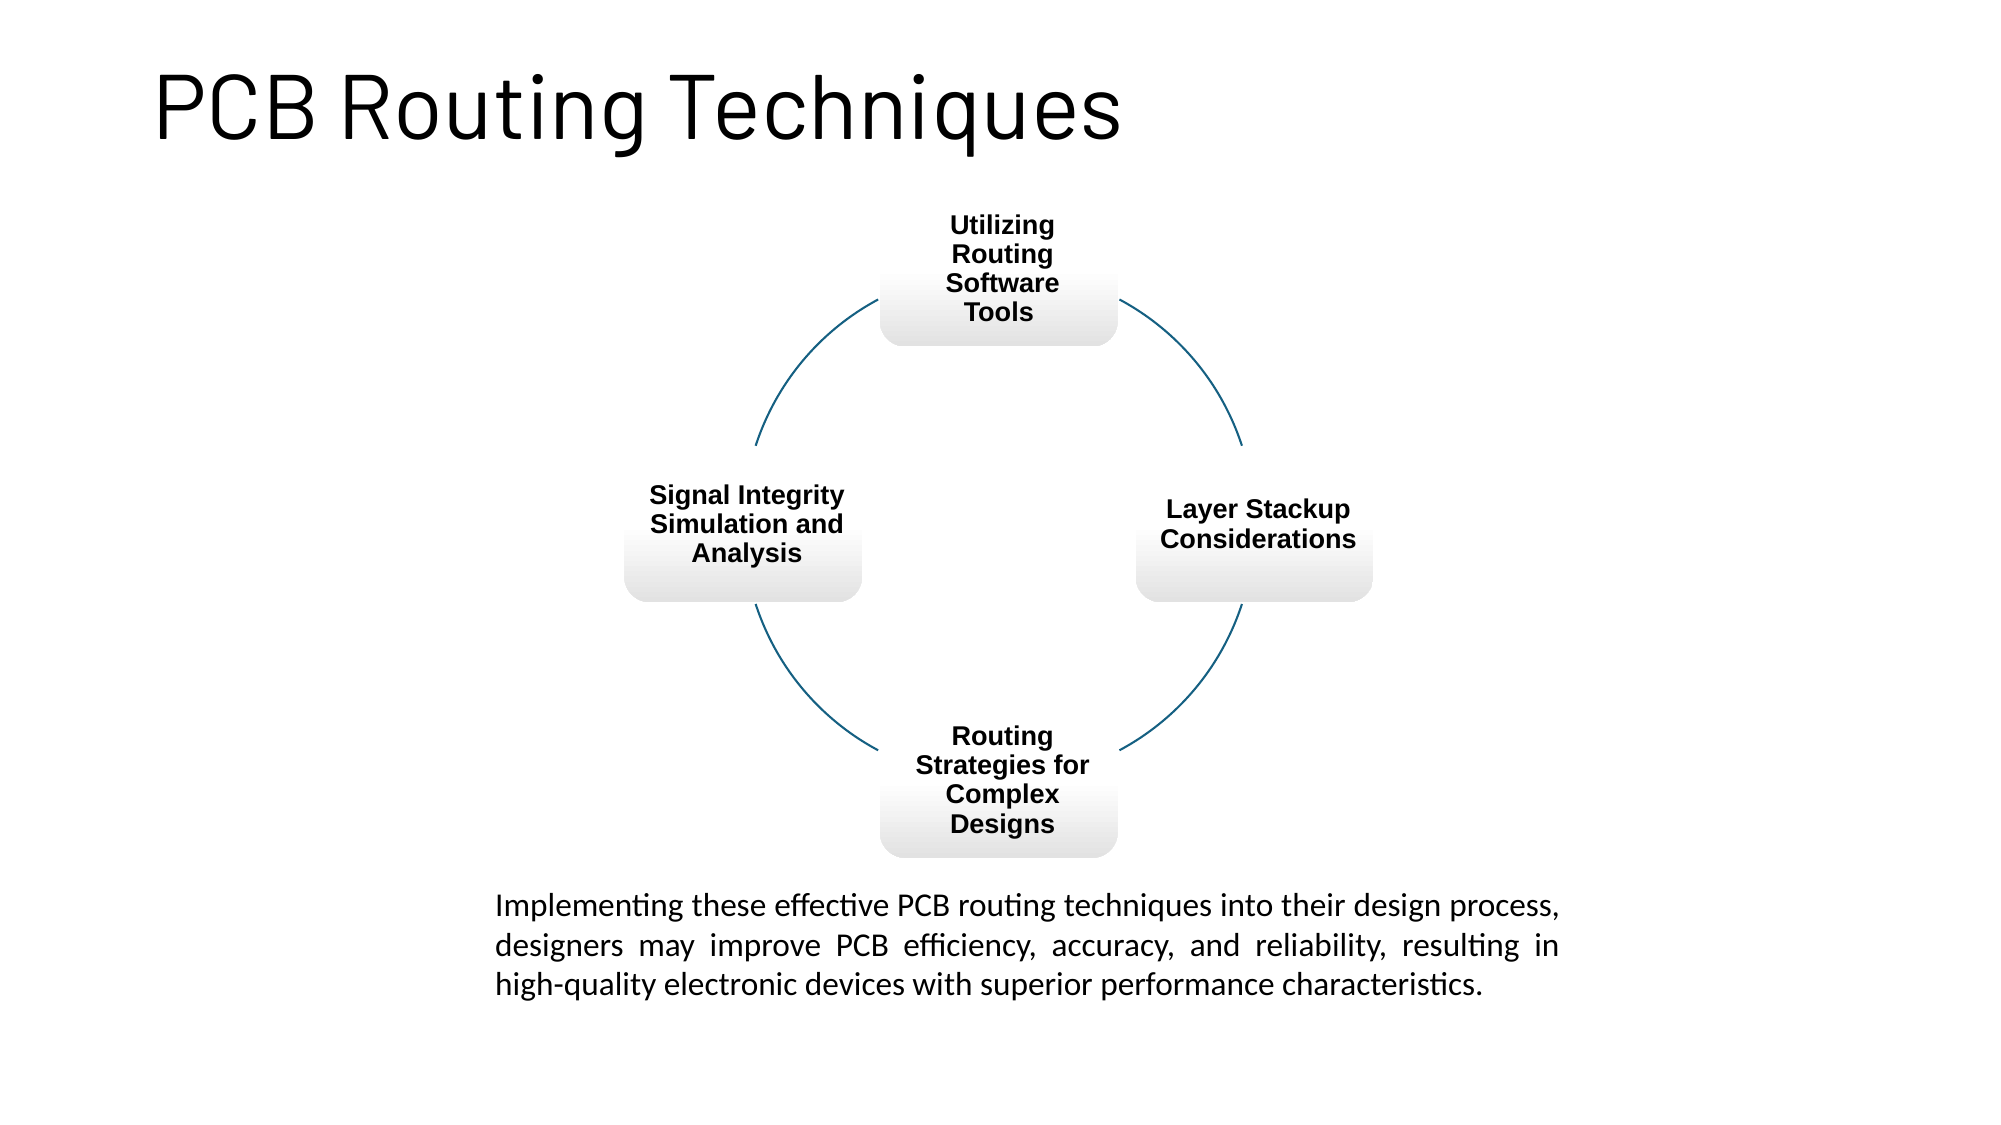

# PCB Routing Techniques
Utilizing Routing Software Tools
Layer Stackup Considerations
Routing Strategies for Complex Designs
Signal Integrity Simulation and Analysis
Implementing these effective PCB routing techniques into their design process, designers may improve PCB efficiency, accuracy, and reliability, resulting in high-quality electronic devices with superior performance characteristics.​
​